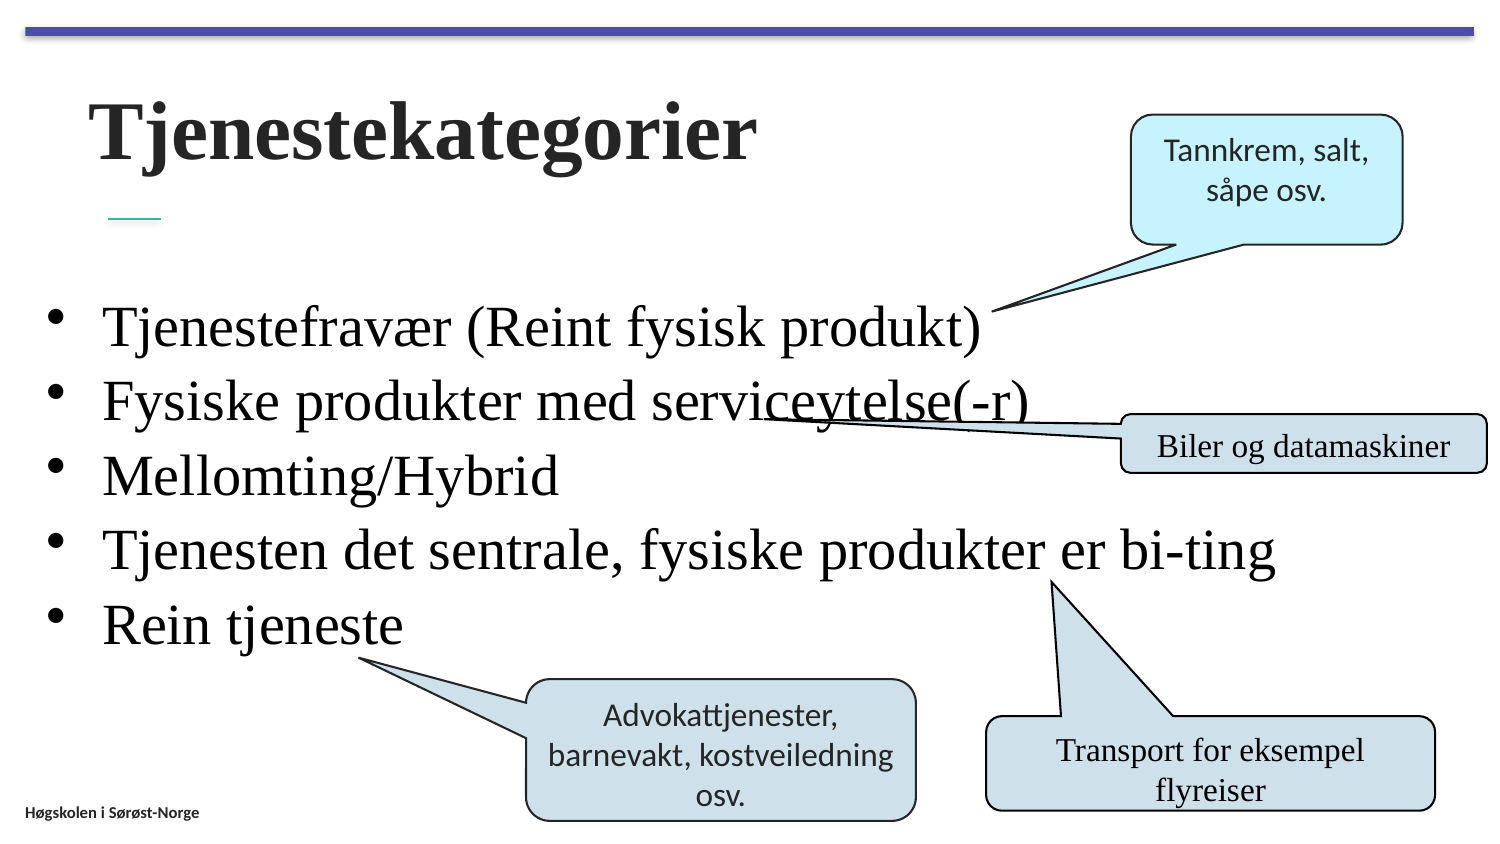

# Tjenestekategorier
Tannkrem, salt, såpe osv.
Tjenestefravær (Reint fysisk produkt)
Fysiske produkter med serviceytelse(-r)
Mellomting/Hybrid
Tjenesten det sentrale, fysiske produkter er bi-ting
Rein tjeneste

Biler og datamaskiner
Advokattjenester, barnevakt, kostveiledning osv.
Transport for eksempel flyreiser